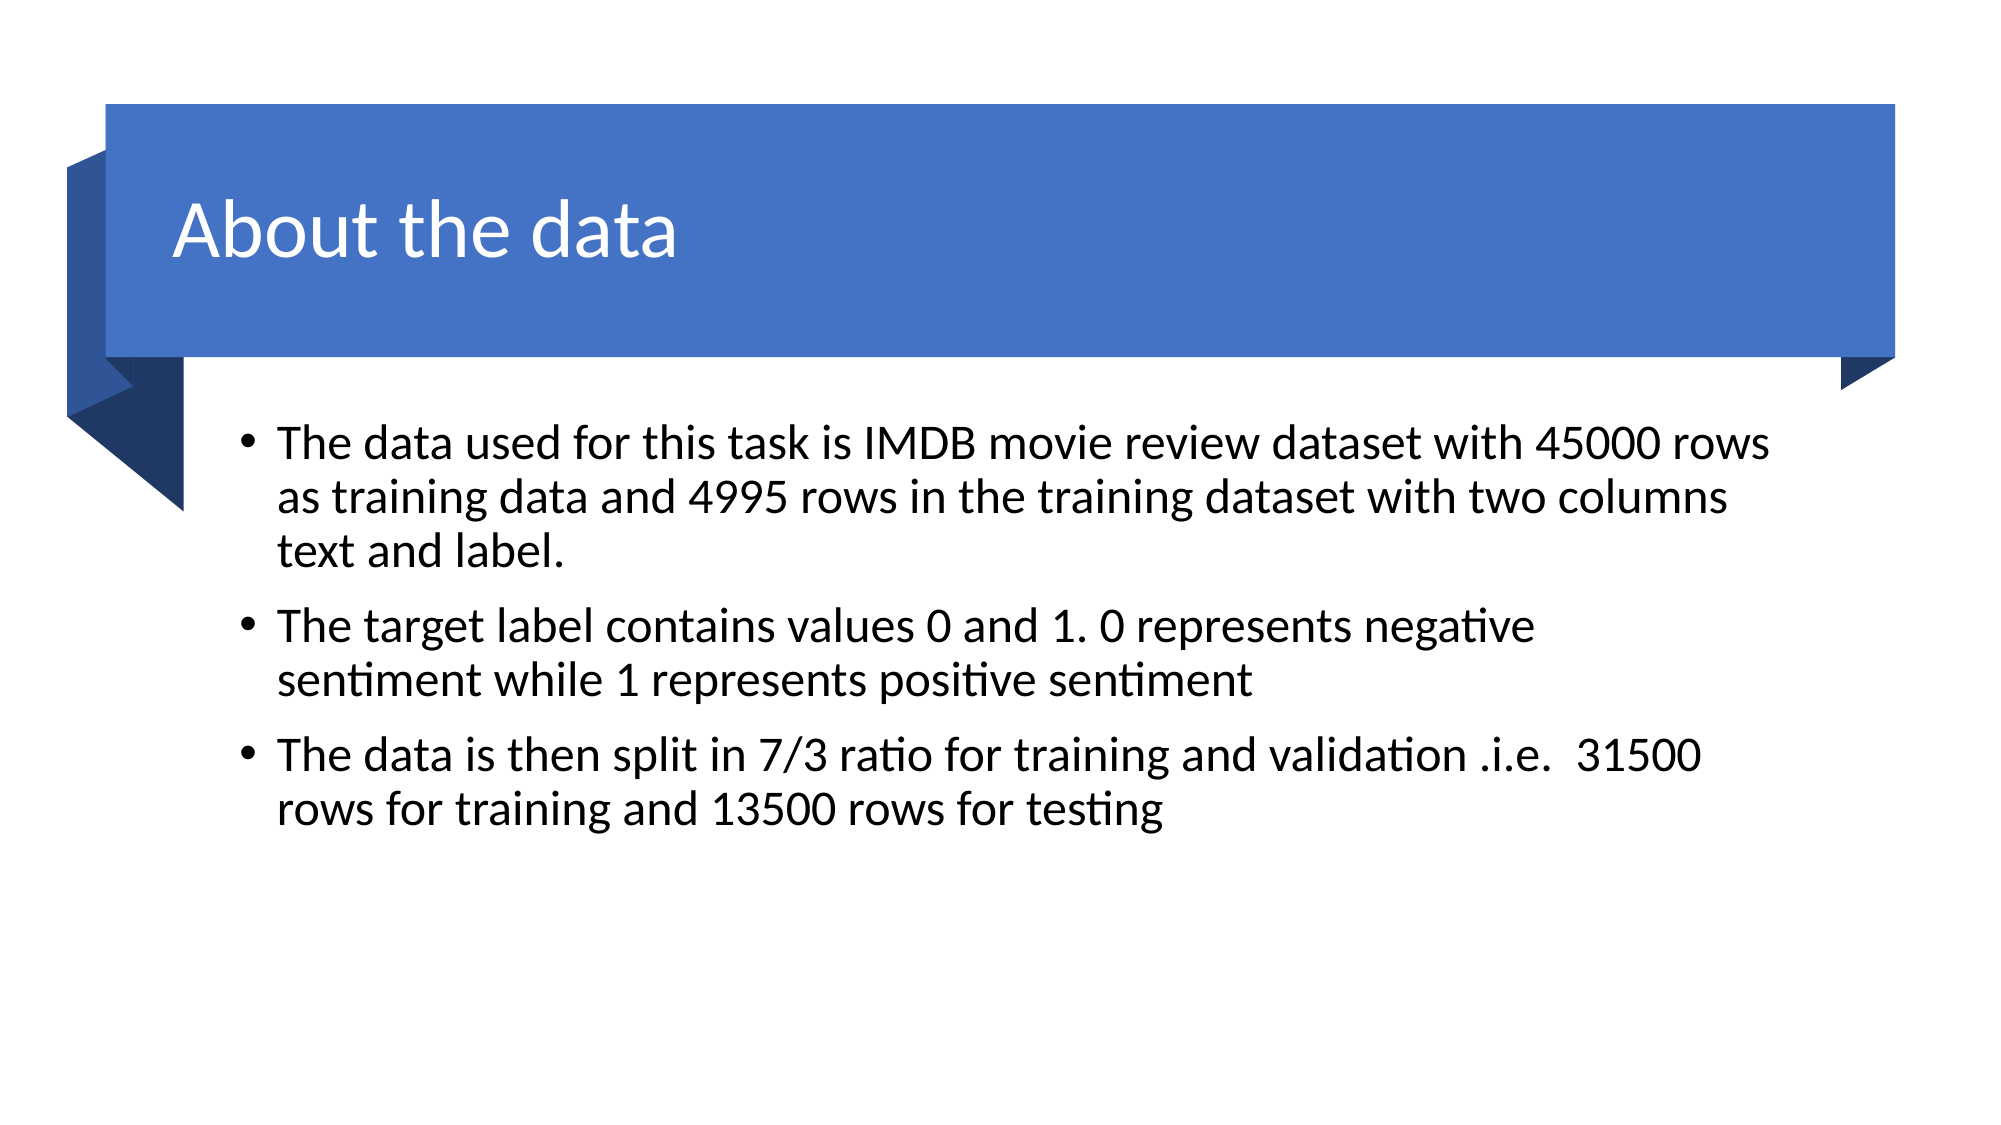

# About the data

The data used for this task is IMDB movie review dataset with 45000 rows as training data and 4995 rows in the training dataset with two columns text and label.
The target label contains values 0 and 1. 0 represents negative sentiment while 1 represents positive sentiment
The data is then split in 7/3 ratio for training and validation .i.e.  31500 rows for training and 13500 rows for testing